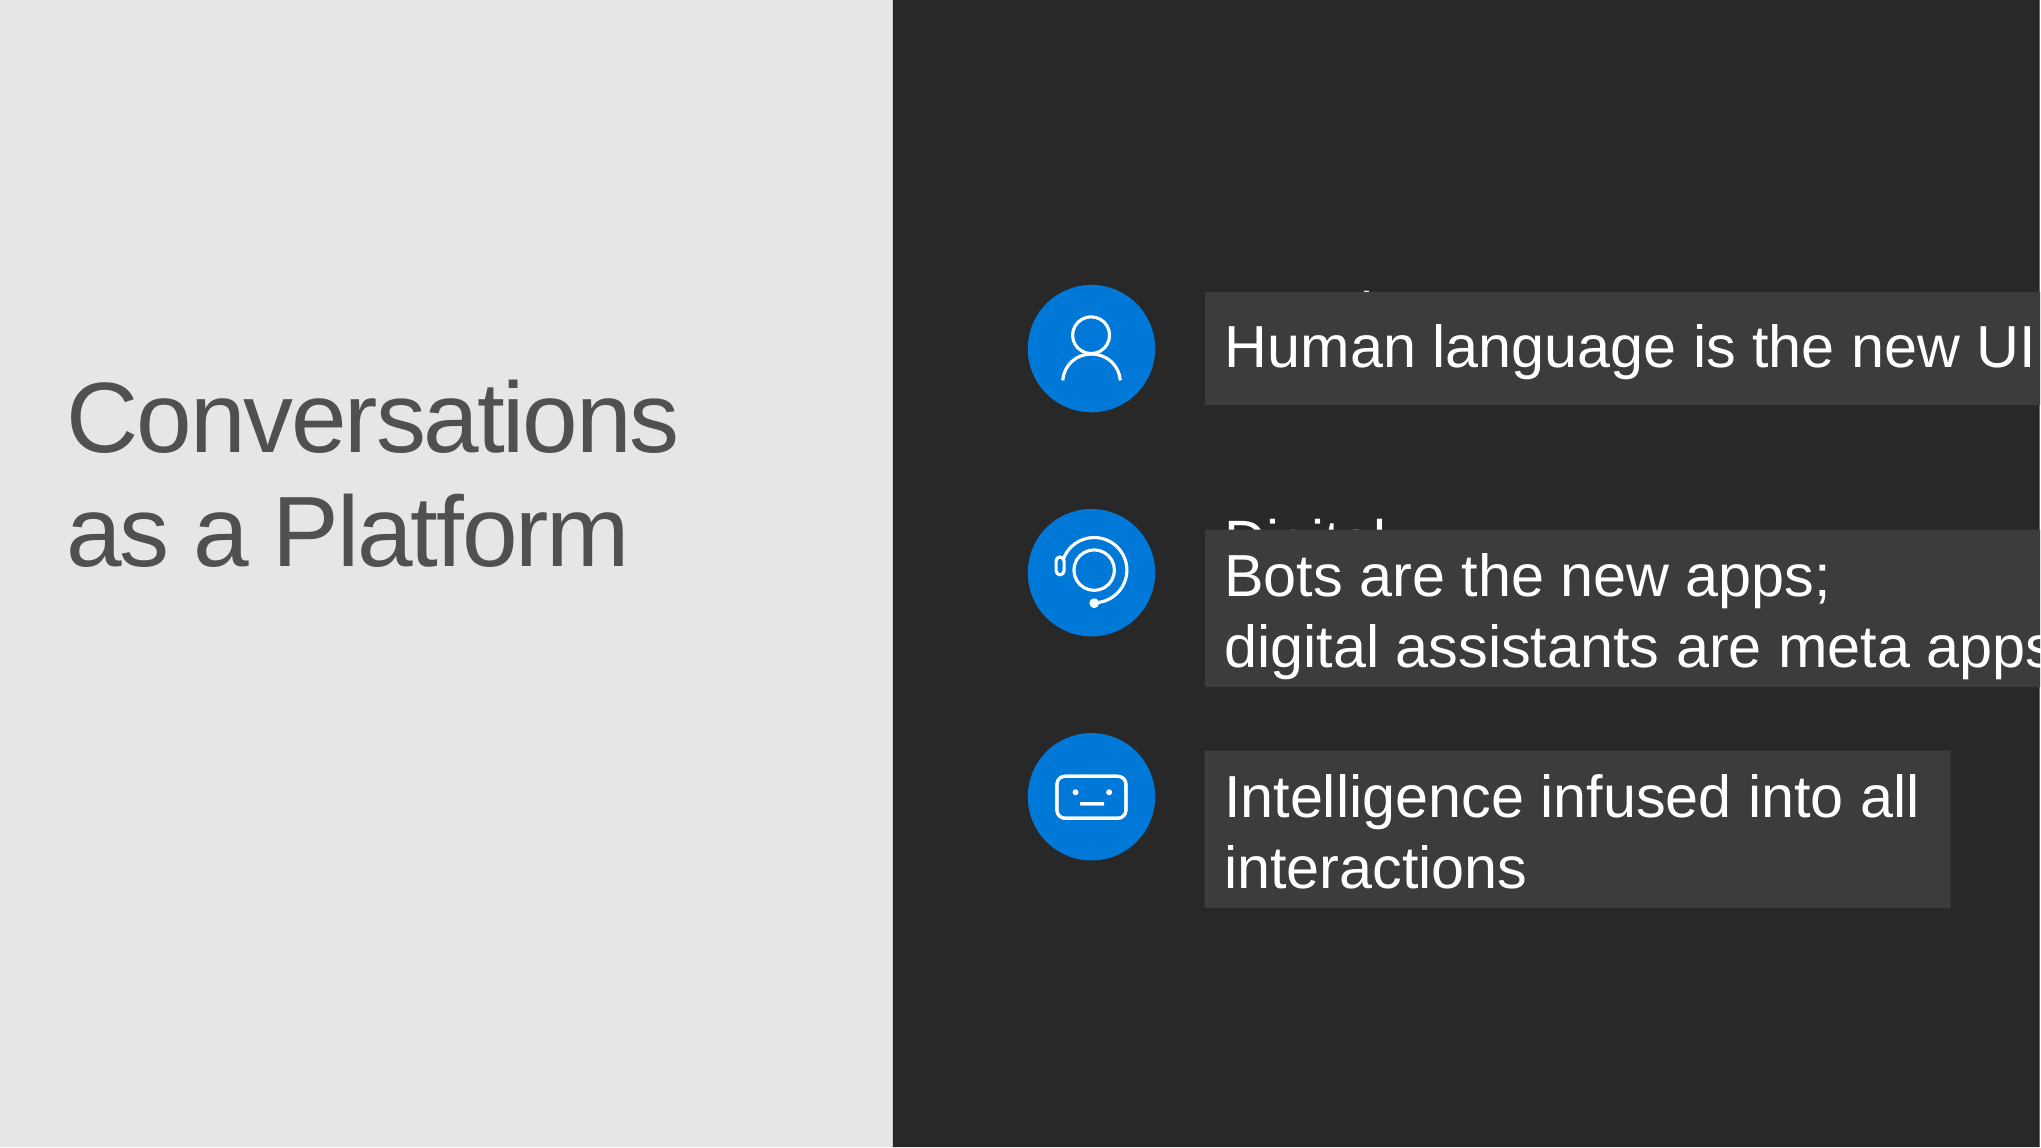

Human language is the new UI
People
Conversations
as a Platform

Bots are the new apps;
digital assistants are meta apps
Digital assistants

Bots
Intelligence infused into all interactions